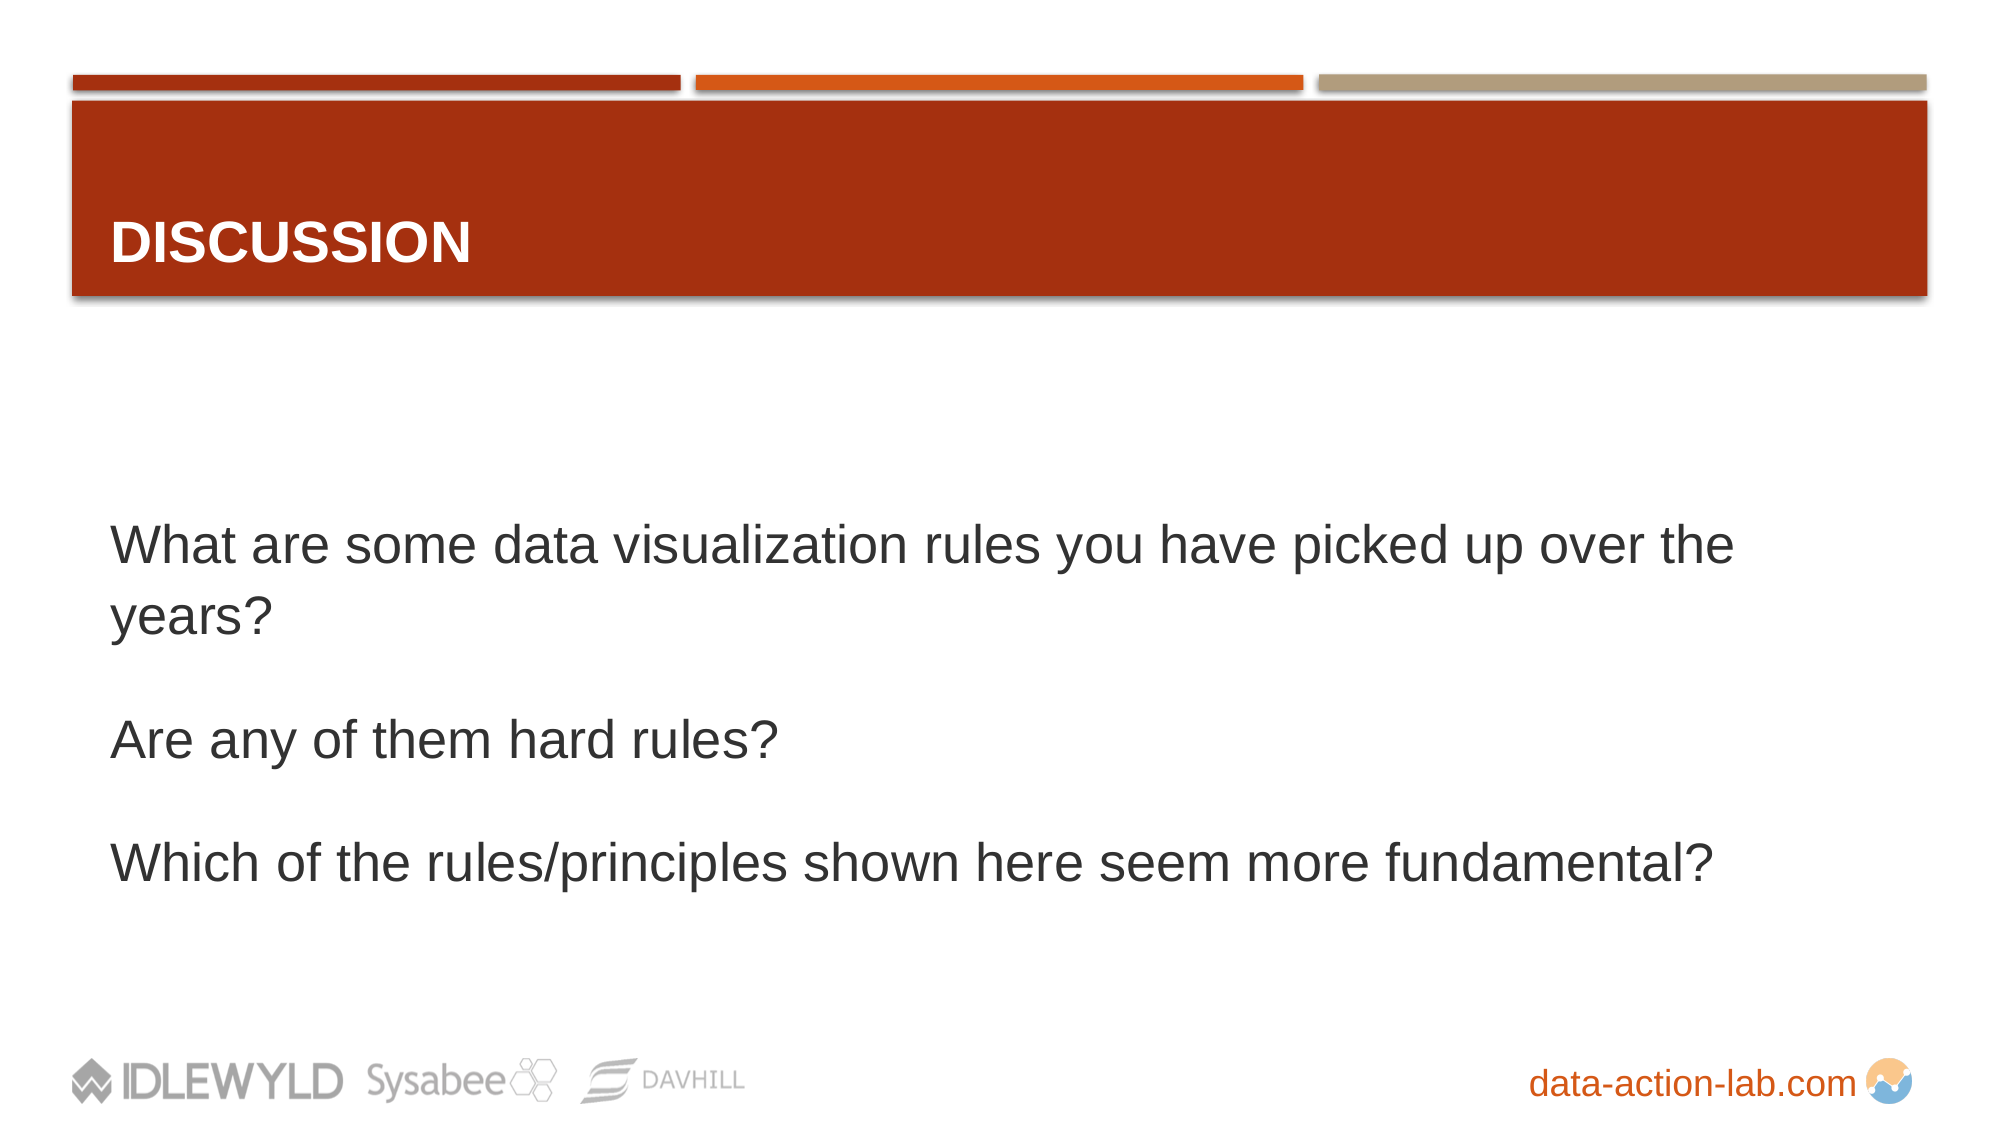

# DISCUSSION
What are some data visualization rules you have picked up over the years?

Are any of them hard rules?

Which of the rules/principles shown here seem more fundamental?